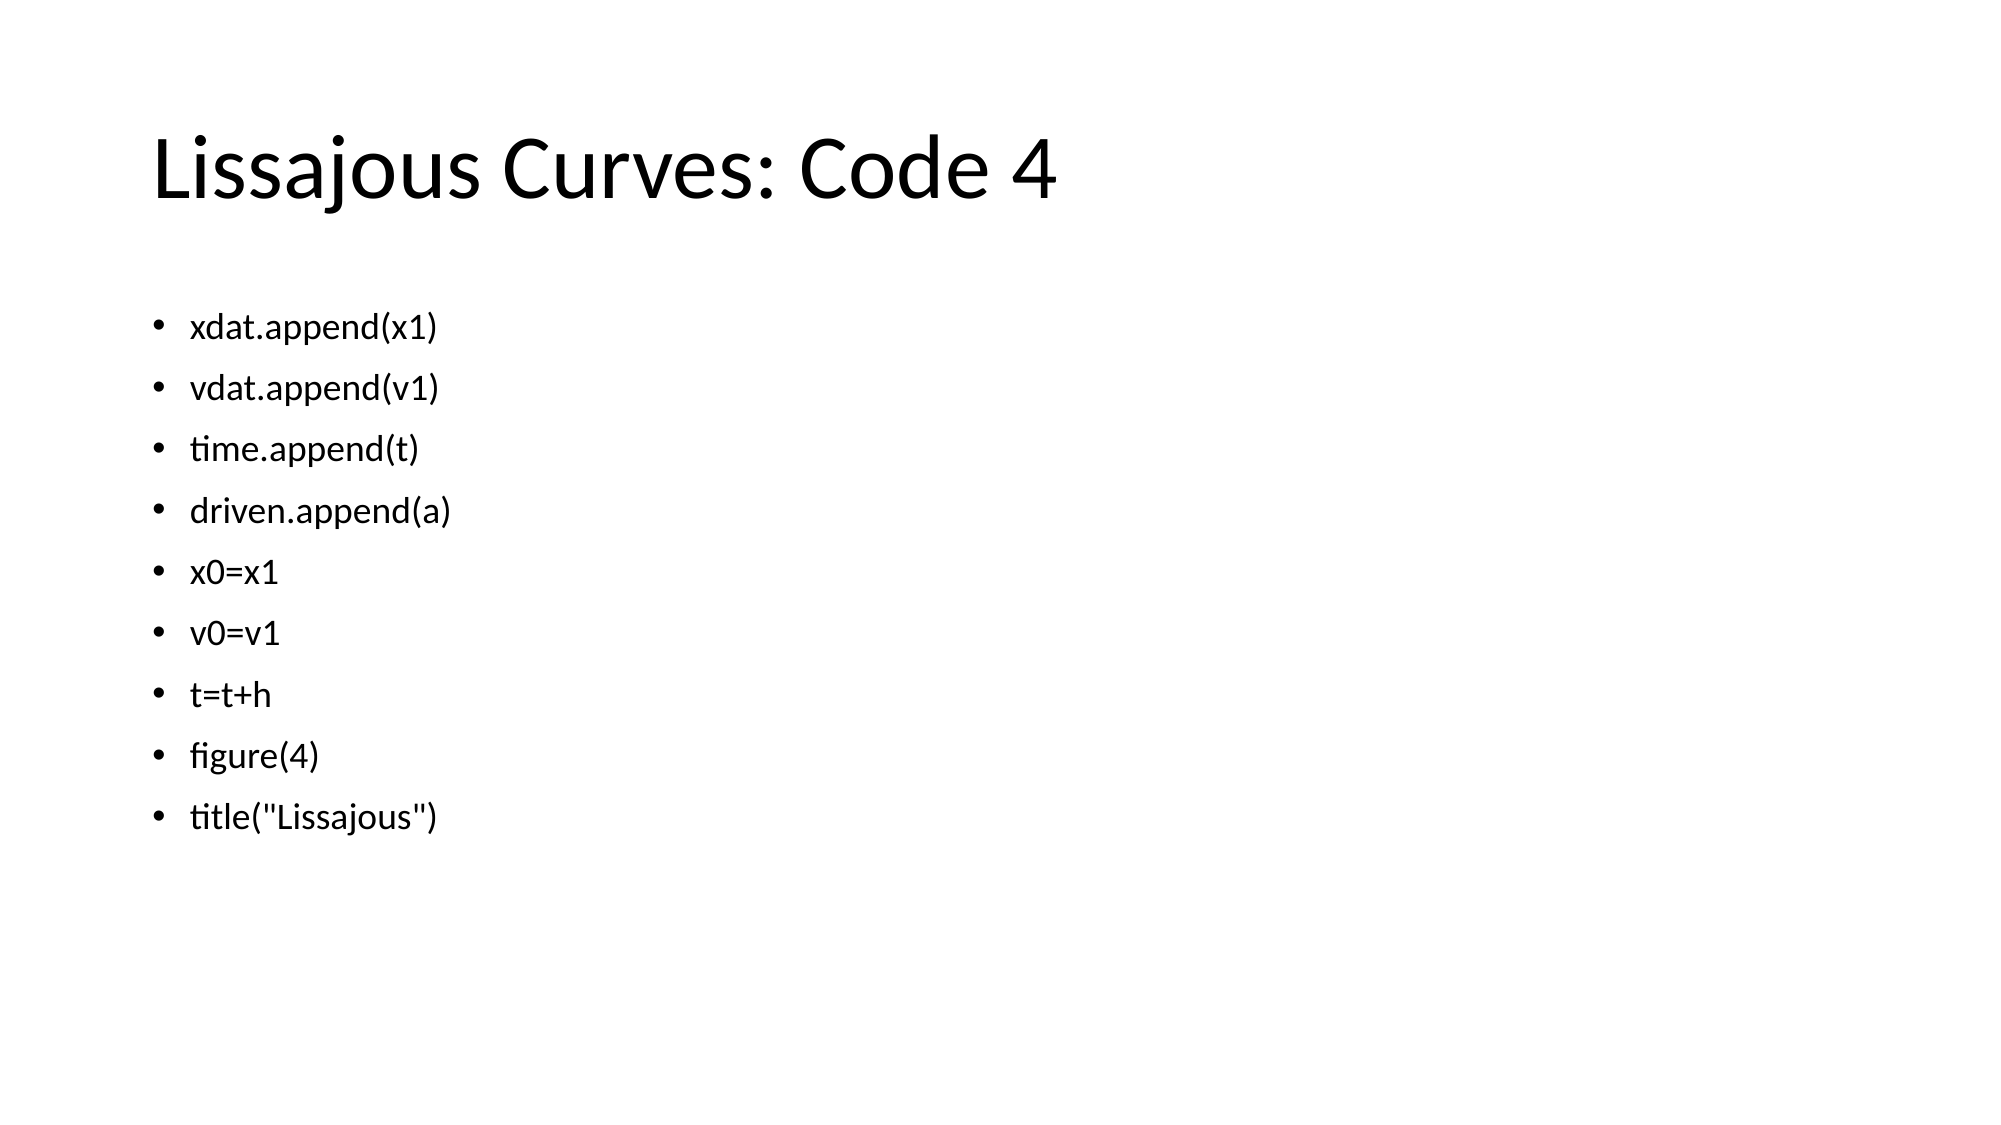

# Lissajous Curves: Code 4
xdat.append(x1)
vdat.append(v1)
time.append(t)
driven.append(a)
x0=x1
v0=v1
t=t+h
figure(4)
title("Lissajous")